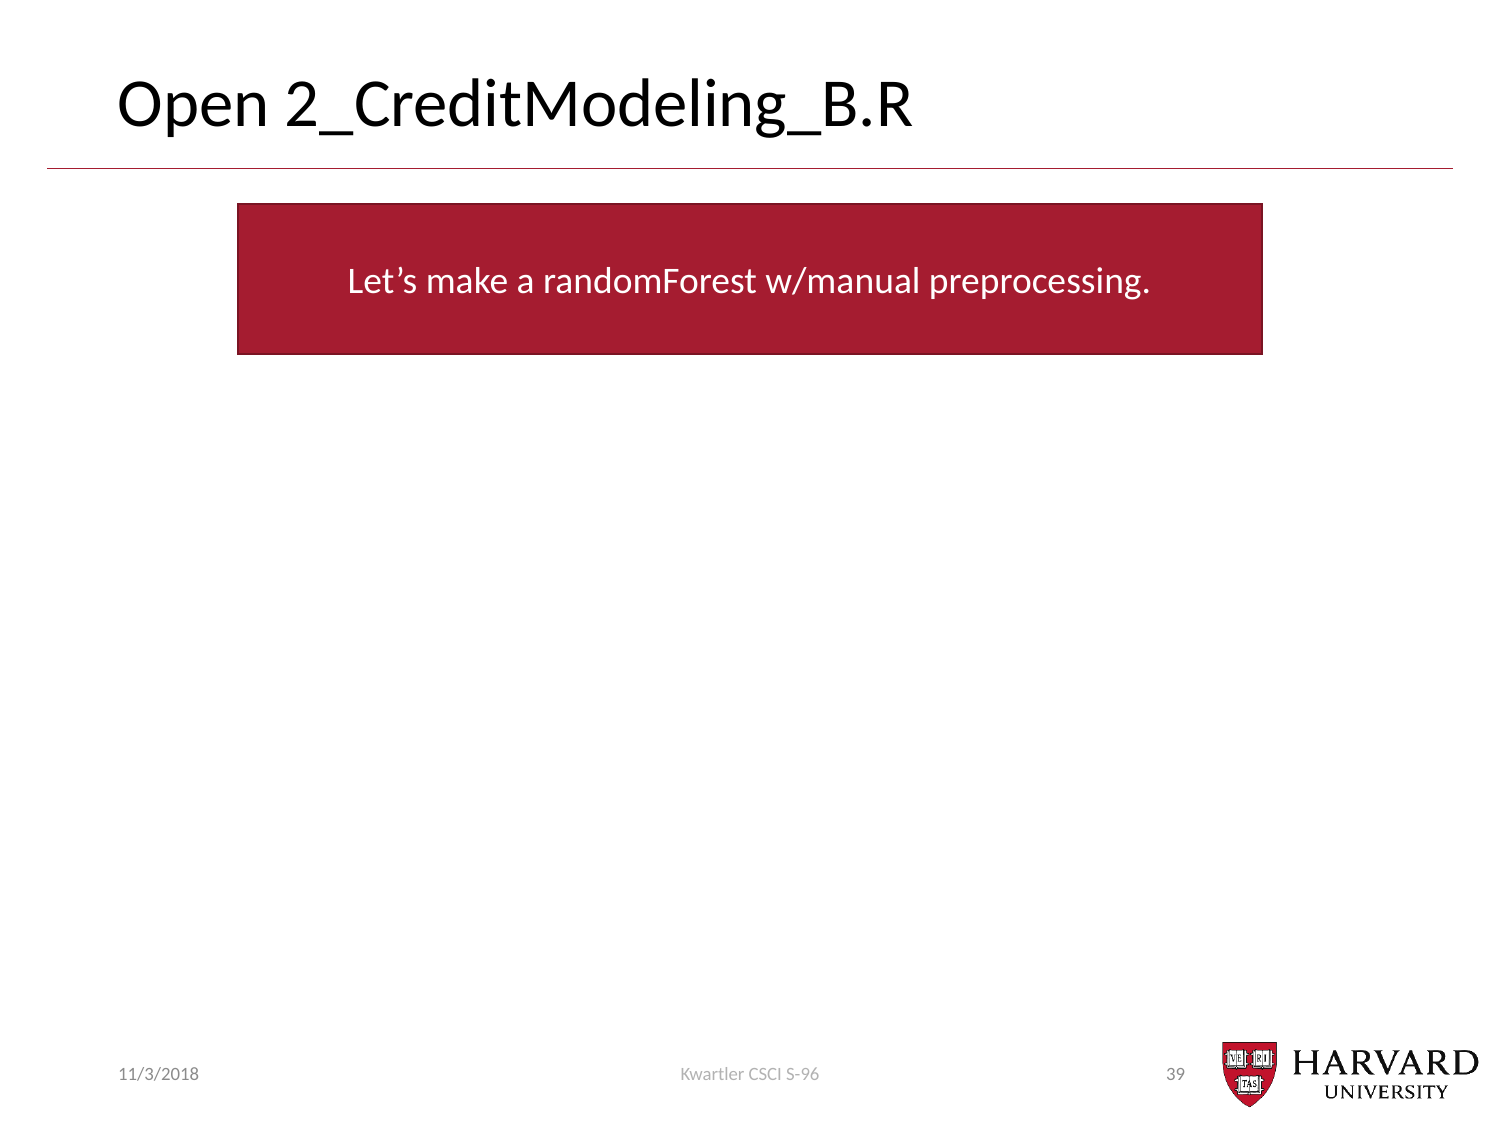

# Open 2_CreditModeling_B.R
Let’s make a randomForest w/manual preprocessing.
11/3/2018
Kwartler CSCI S-96
39